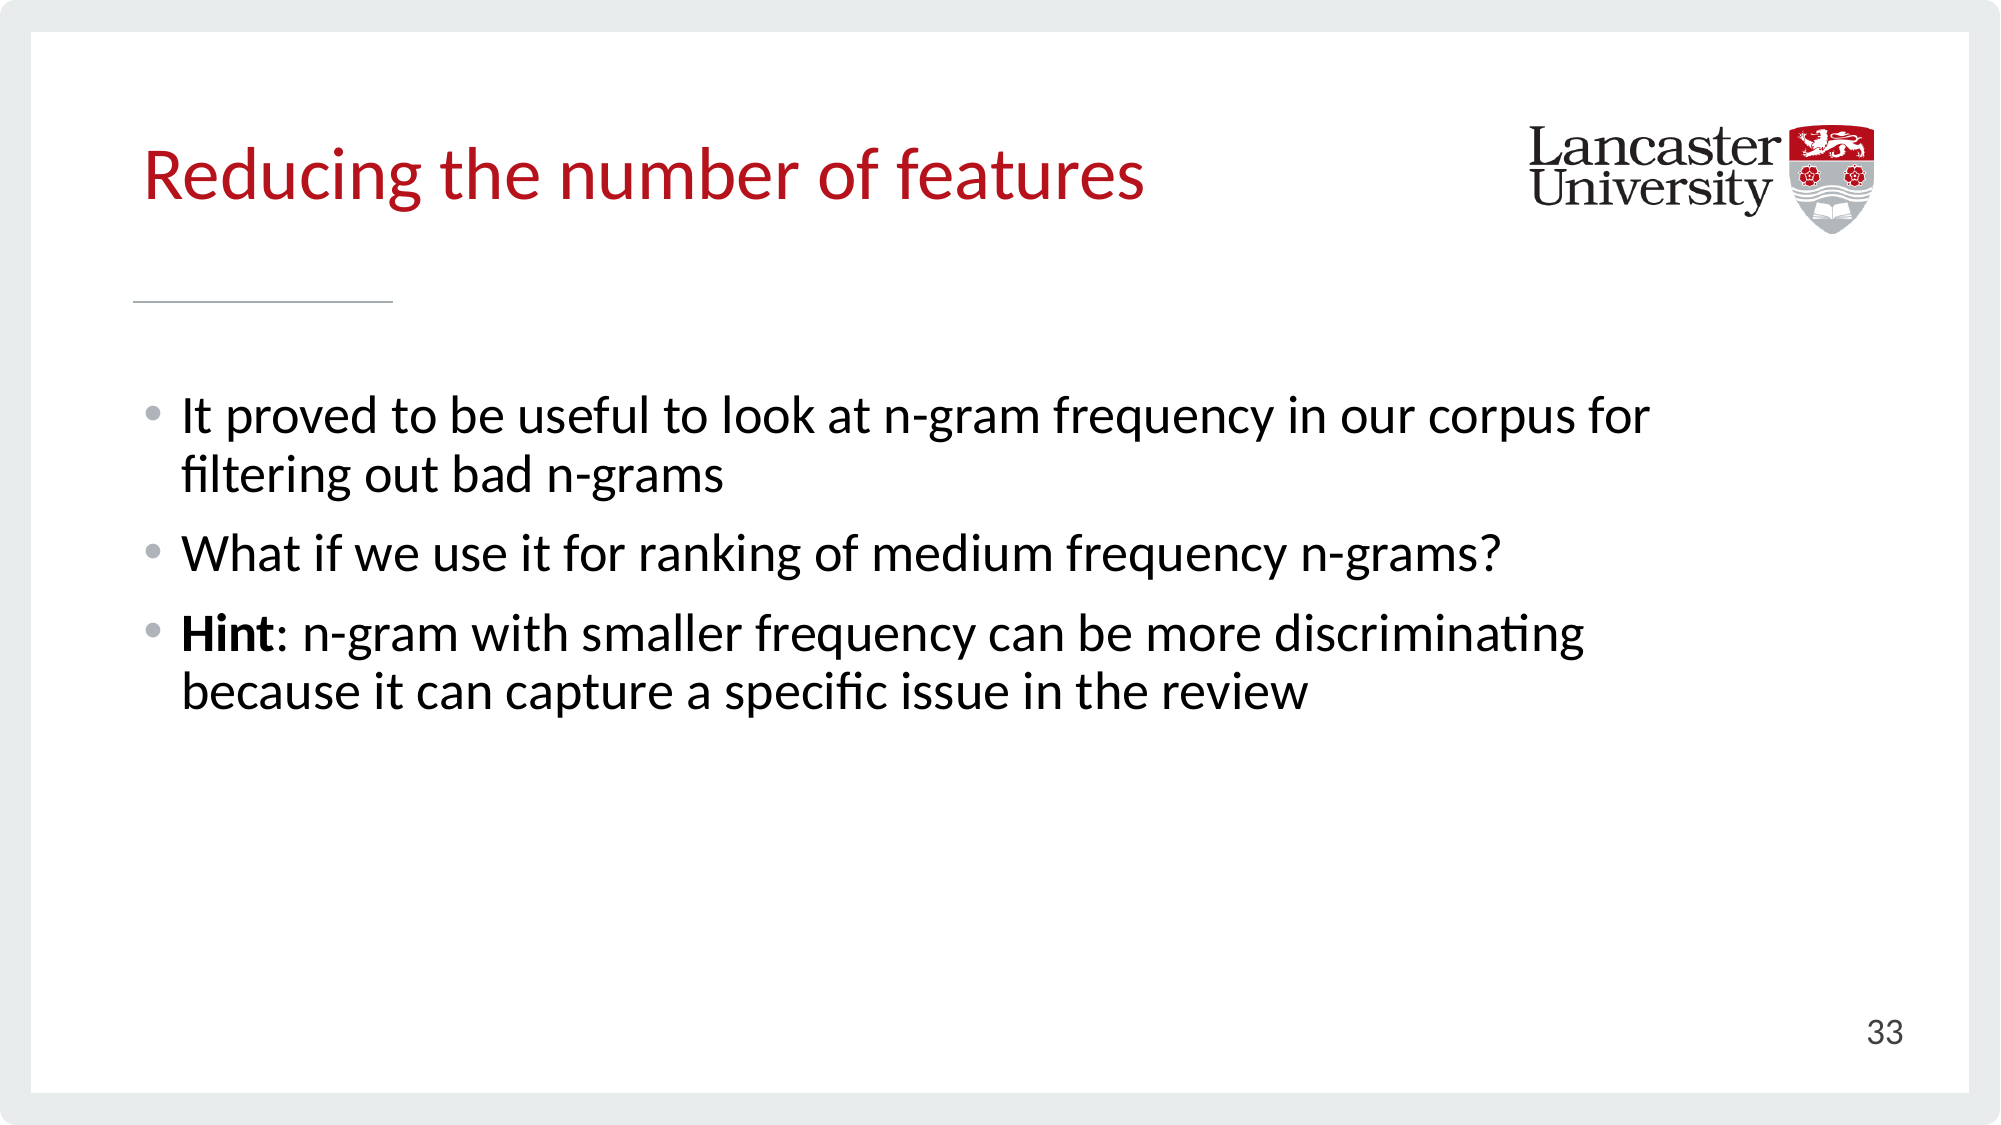

# Reducing the number of features
It proved to be useful to look at n-gram frequency in our corpus for filtering out bad n-grams
What if we use it for ranking of medium frequency n-grams?
Hint: n-gram with smaller frequency can be more discriminating because it can capture a specific issue in the review
33